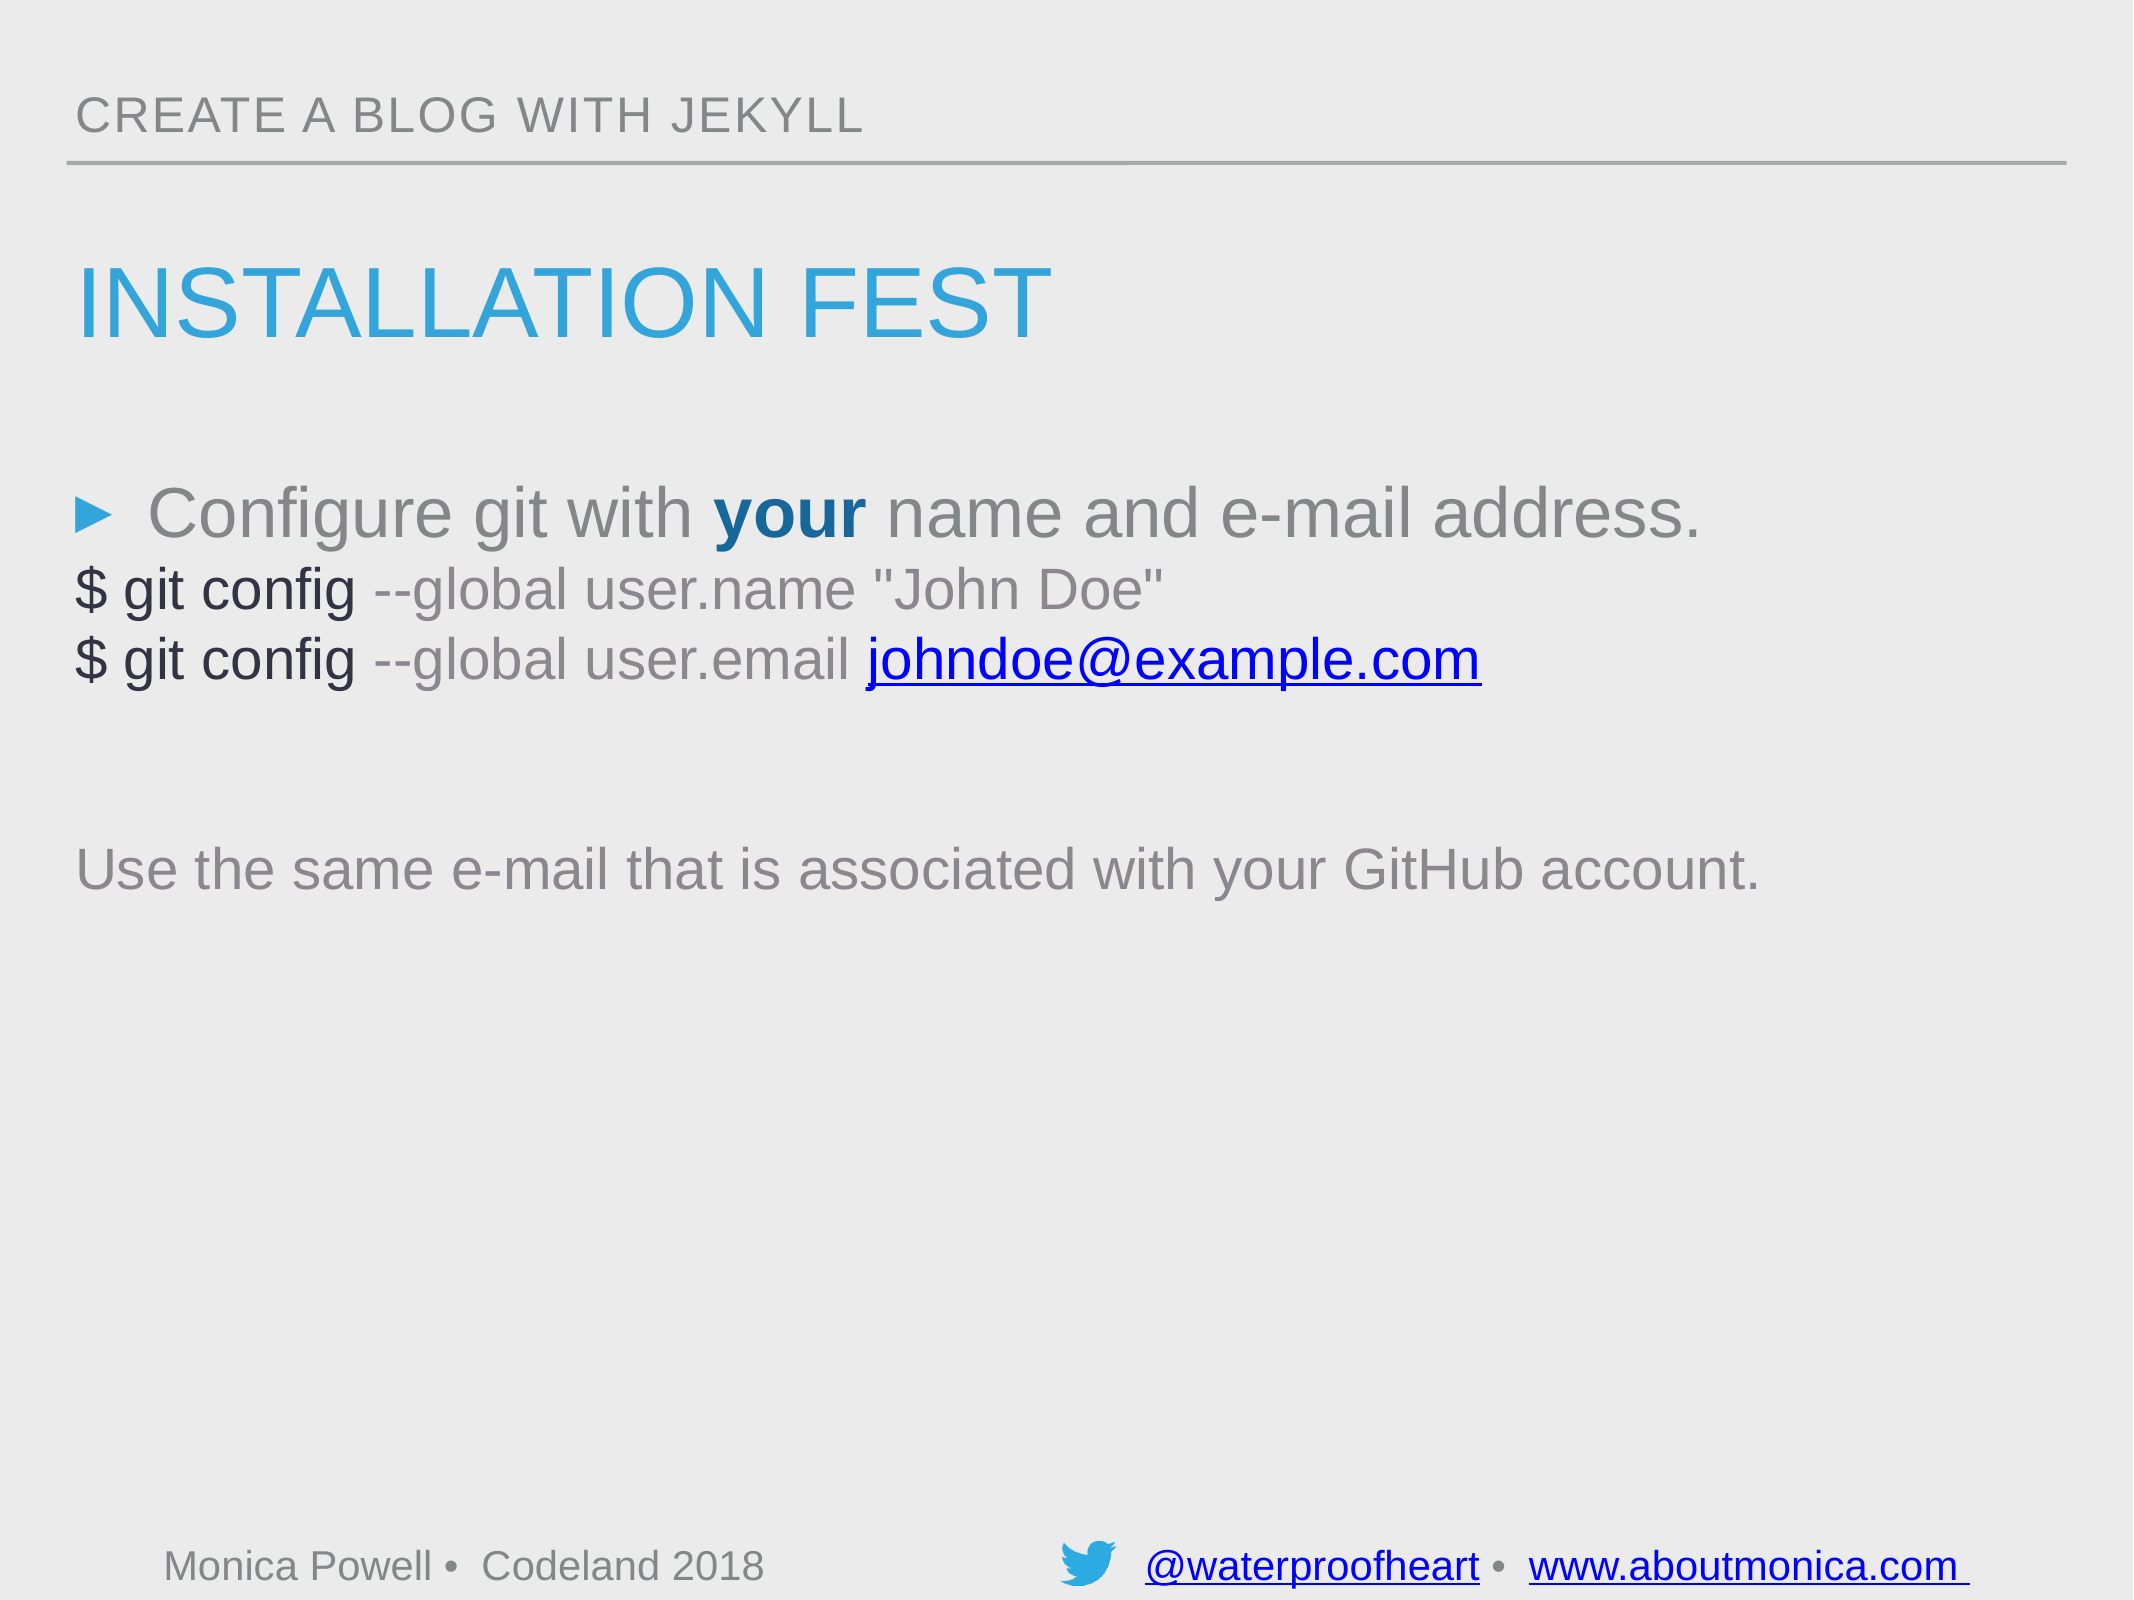

18
Create a blog with jekyll
# Installation fest
Configure git with your name and e-mail address.
$ git config --global user.name "John Doe"
$ git config --global user.email johndoe@example.com

Use the same e-mail that is associated with your GitHub account.